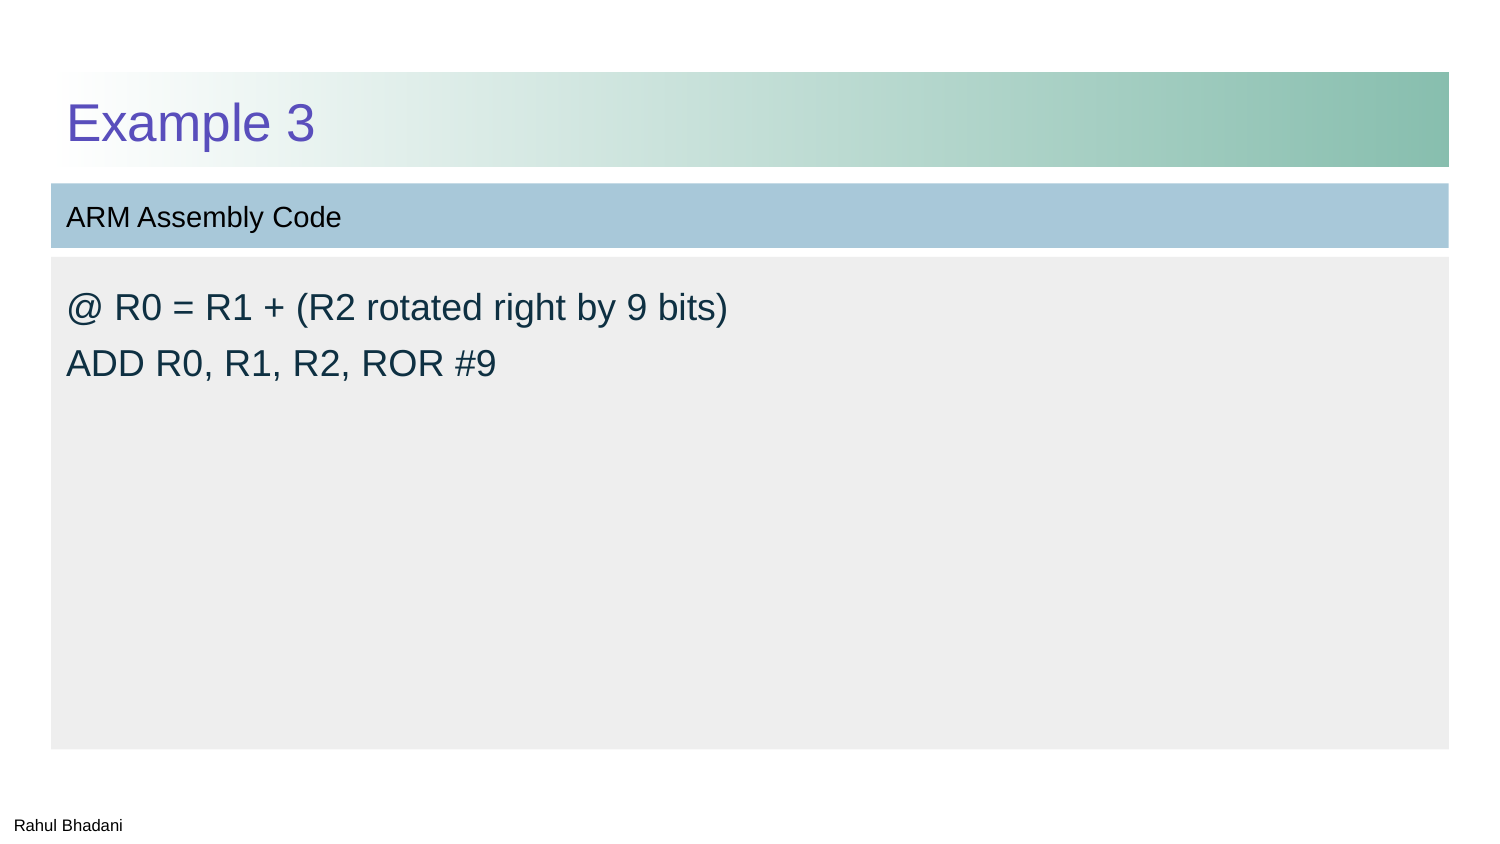

# Example 3
@ R0 = R1 + (R2 rotated right by 9 bits)
ADD R0, R1, R2, ROR #9